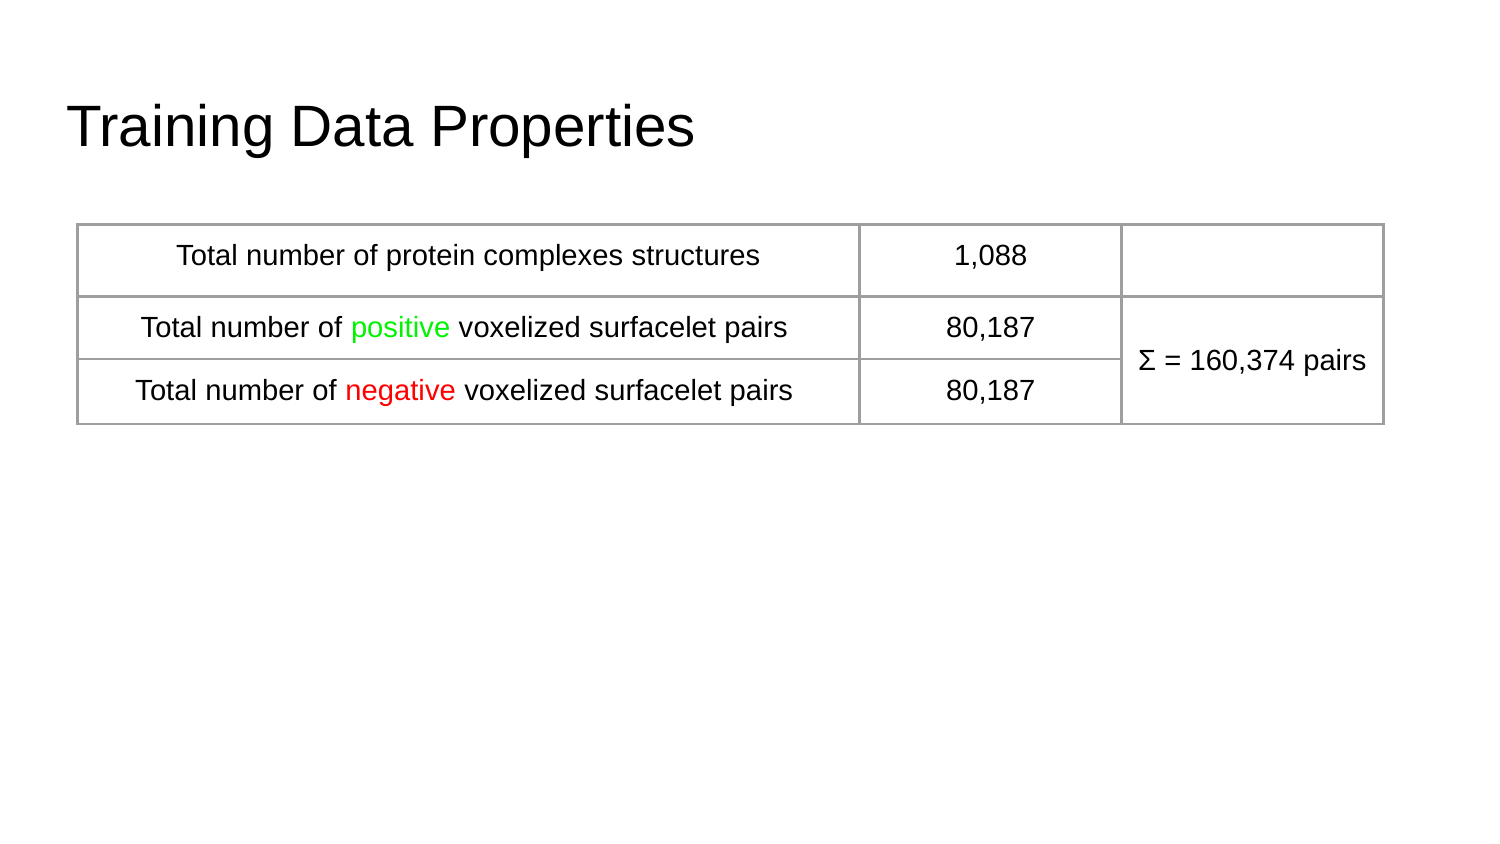

# Training Data Properties
| Total number of protein complexes structures | 1,088 |  |
| --- | --- | --- |
| Total number of positive voxelized surfacelet pairs | 80,187 | Σ = 160,374 pairs |
| Total number of negative voxelized surfacelet pairs | 80,187 |  |